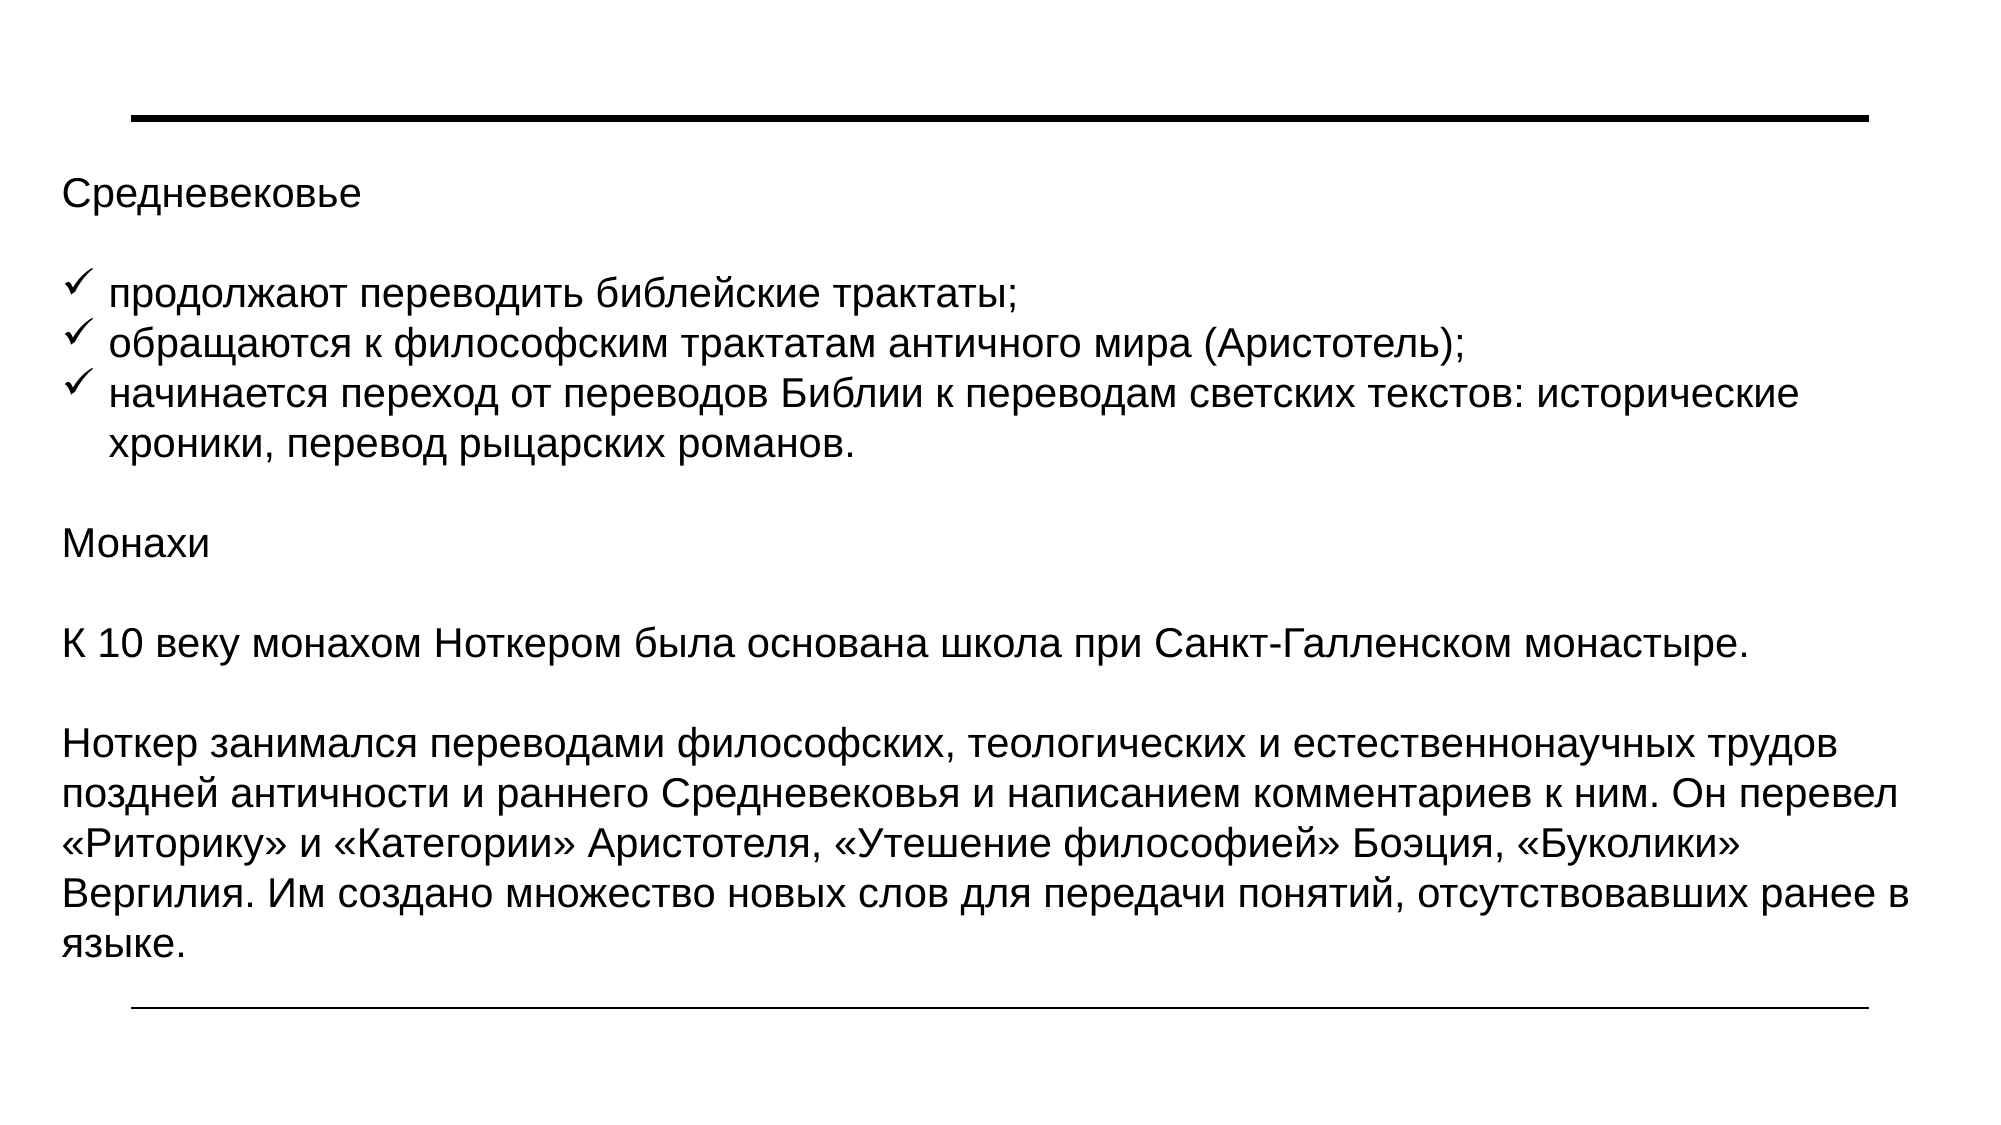

Средневековье

продолжают переводить библейские трактаты;
обращаются к философским трактатам античного мира (Аристотель);
начинается переход от переводов Библии к переводам светских текстов: исторические хроники, перевод рыцарских романов.

Монахи

К 10 веку монахом Ноткером была основана школа при Санкт-Галленском монастыре.

Ноткер занимался переводами философских, теологических и естественнонаучных трудов поздней античности и раннего Средневековья и написанием комментариев к ним. Он перевел «Риторику» и «Категории» Аристотеля, «Утешение философией» Боэция, «Буколики» Вергилия. Им создано множество новых слов для передачи понятий, отсутствовавших ранее в языке.